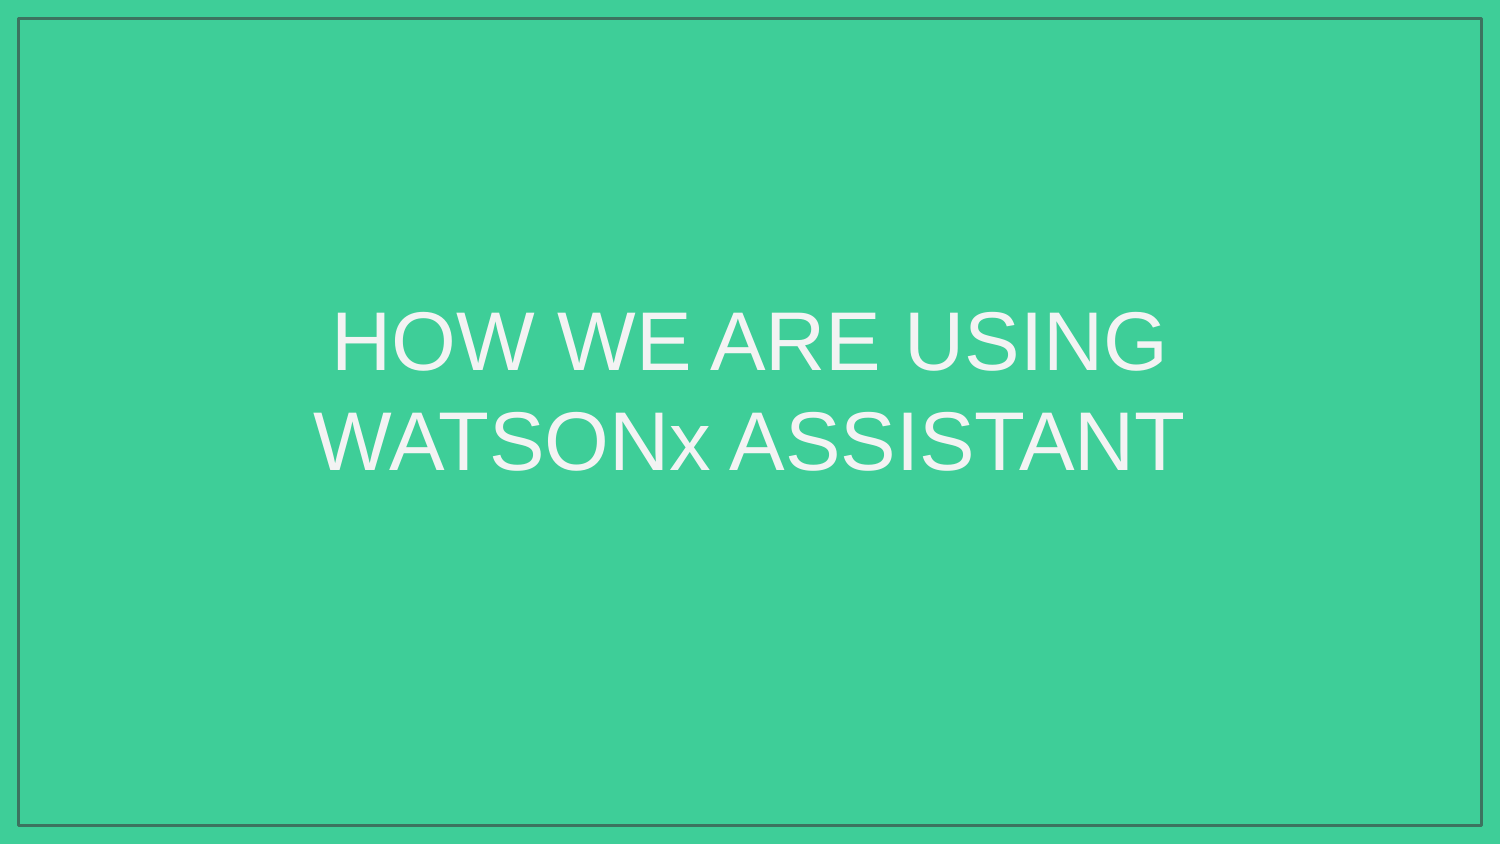

# HOW WE ARE USING WATSONx ASSISTANT